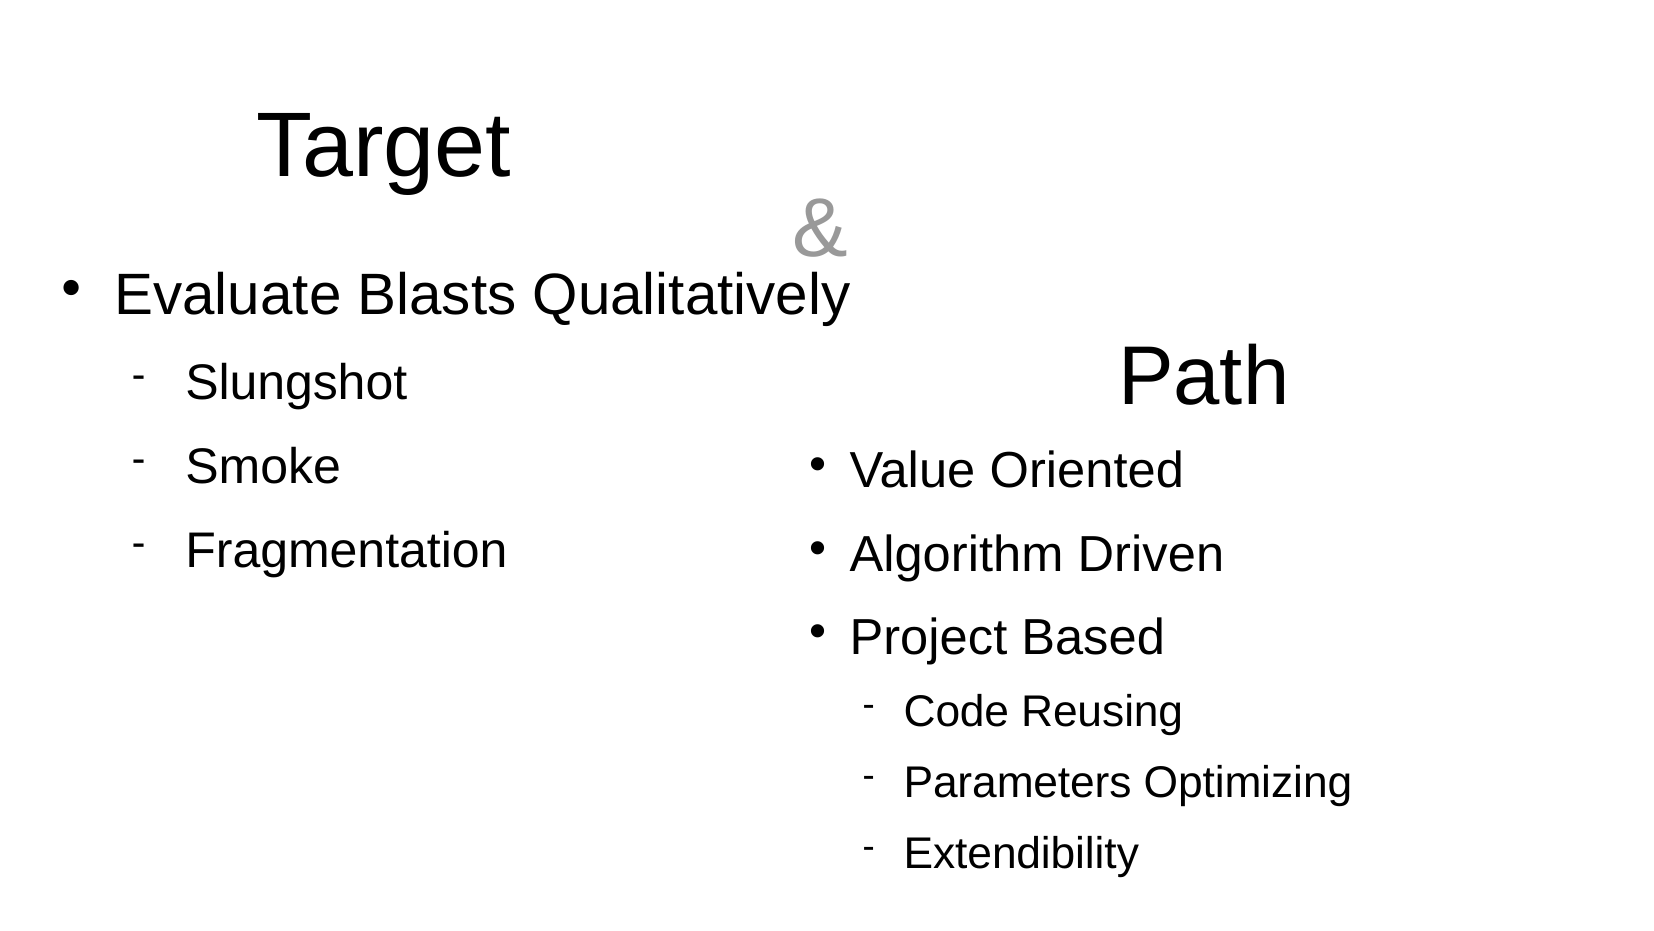

# Target
&
Evaluate Blasts Qualitatively
Slungshot
Smoke
Fragmentation

 Path
Value Oriented
Algorithm Driven
Project Based
Code Reusing
Parameters Optimizing
Extendibility